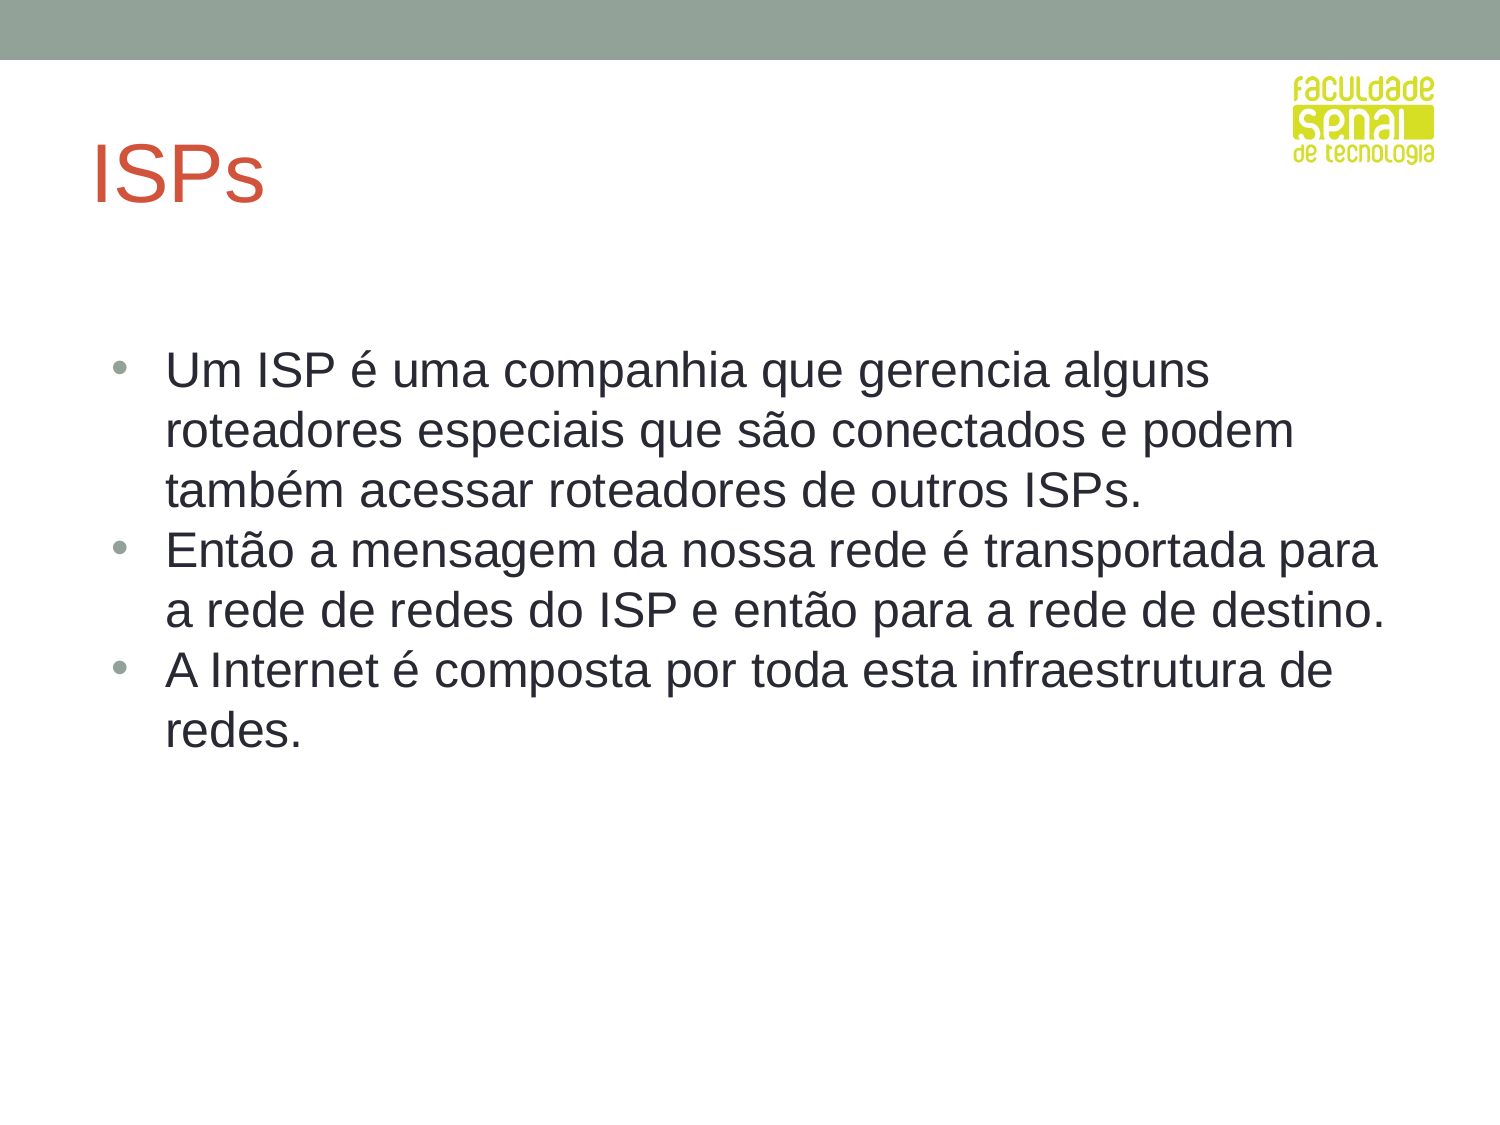

# ISPs

Um ISP é uma companhia que gerencia alguns roteadores especiais que são conectados e podem também acessar roteadores de outros ISPs.
Então a mensagem da nossa rede é transportada para a rede de redes do ISP e então para a rede de destino.
A Internet é composta por toda esta infraestrutura de redes.